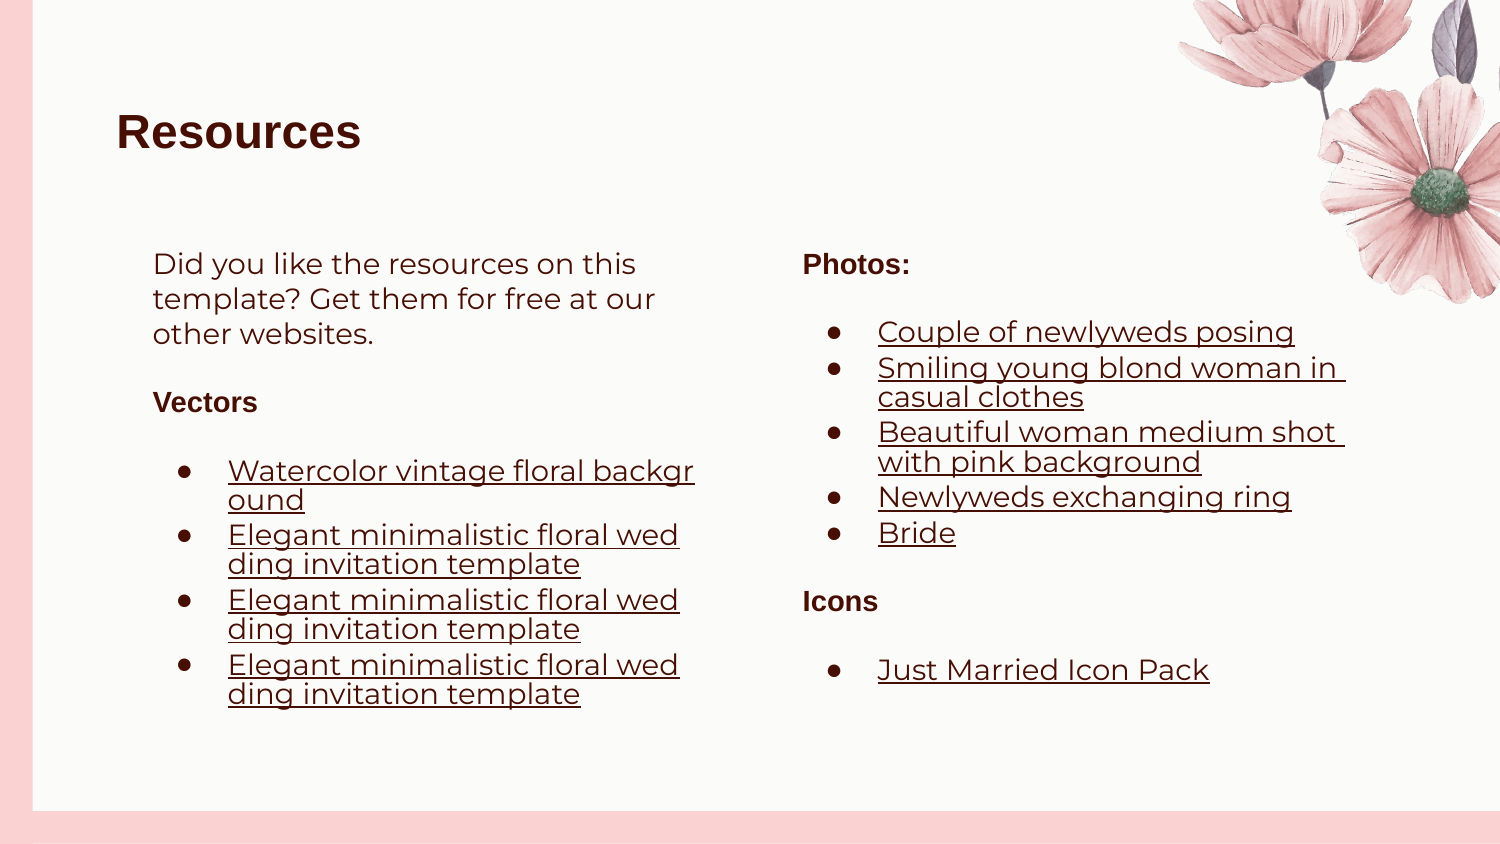

# Resources
Did you like the resources on this template? Get them for free at our other websites.
Vectors
Watercolor vintage floral background
Elegant minimalistic floral wedding invitation template
Elegant minimalistic floral wedding invitation template
Elegant minimalistic floral wedding invitation template
Photos:
Couple of newlyweds posing
Smiling young blond woman in casual clothes
Beautiful woman medium shot with pink background
Newlyweds exchanging ring
Bride
Icons
Just Married Icon Pack